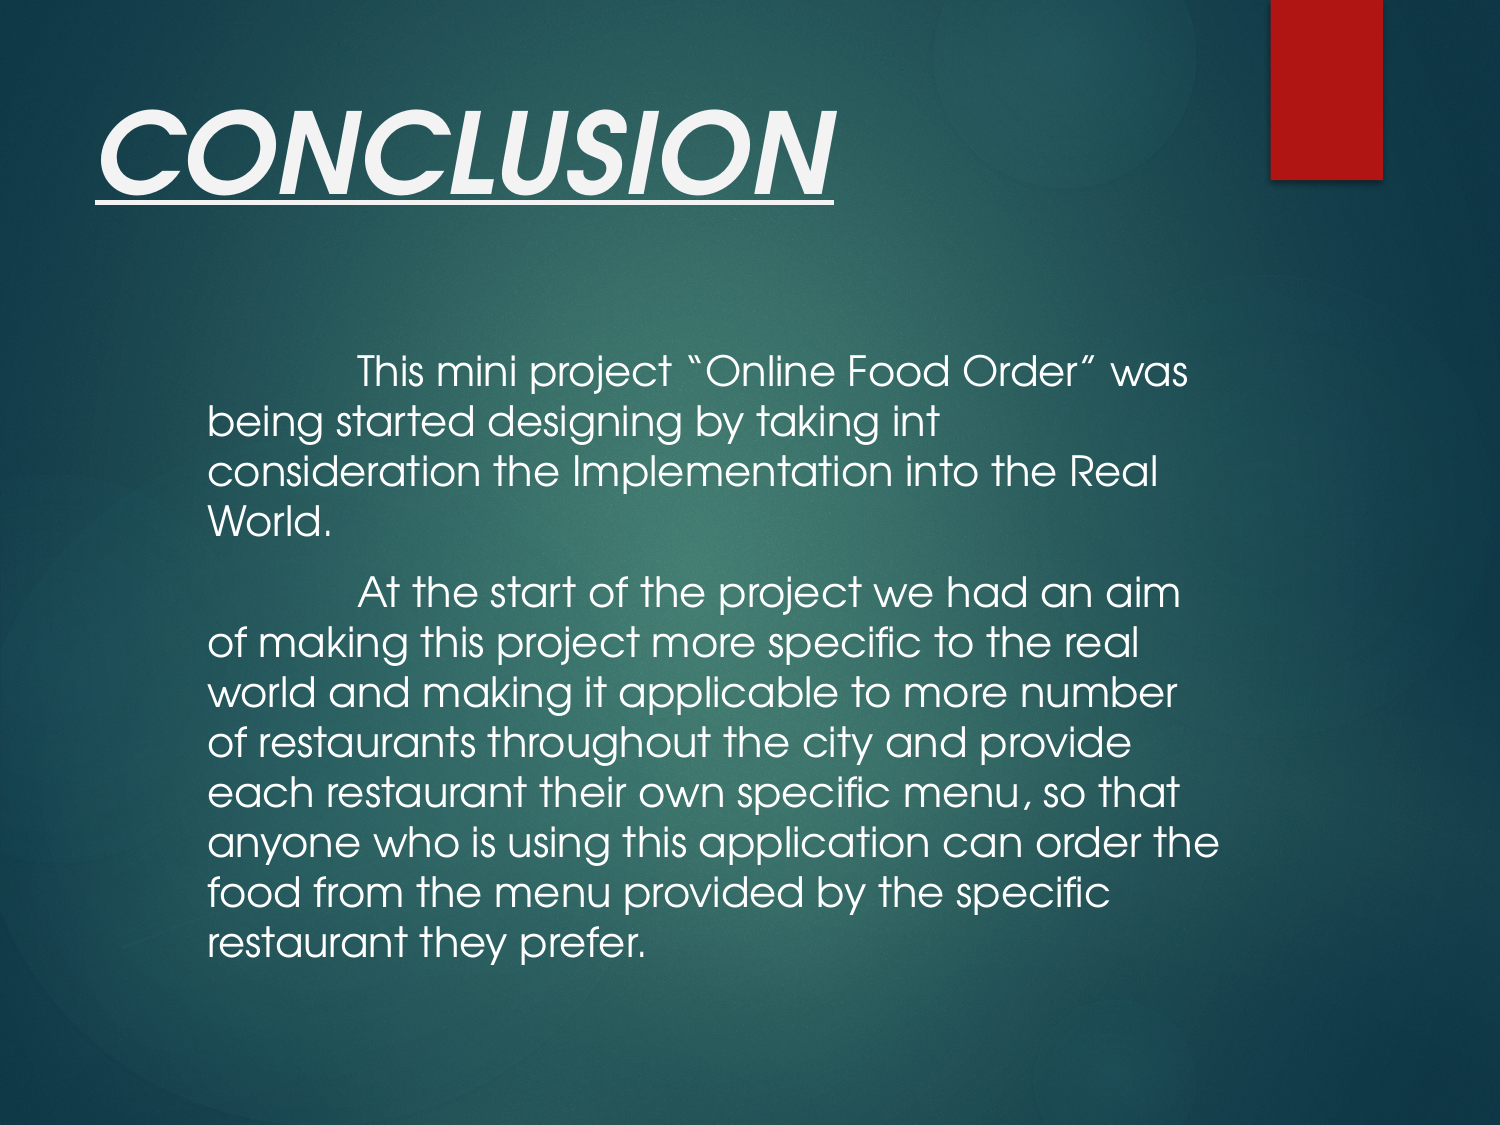

# CONCLUSION
		This mini project “Online Food Order” was being started designing by taking int consideration the Implementation into the Real World.
		At the start of the project we had an aim of making this project more specific to the real world and making it applicable to more number of restaurants throughout the city and provide each restaurant their own specific menu, so that anyone who is using this application can order the food from the menu provided by the specific restaurant they prefer.